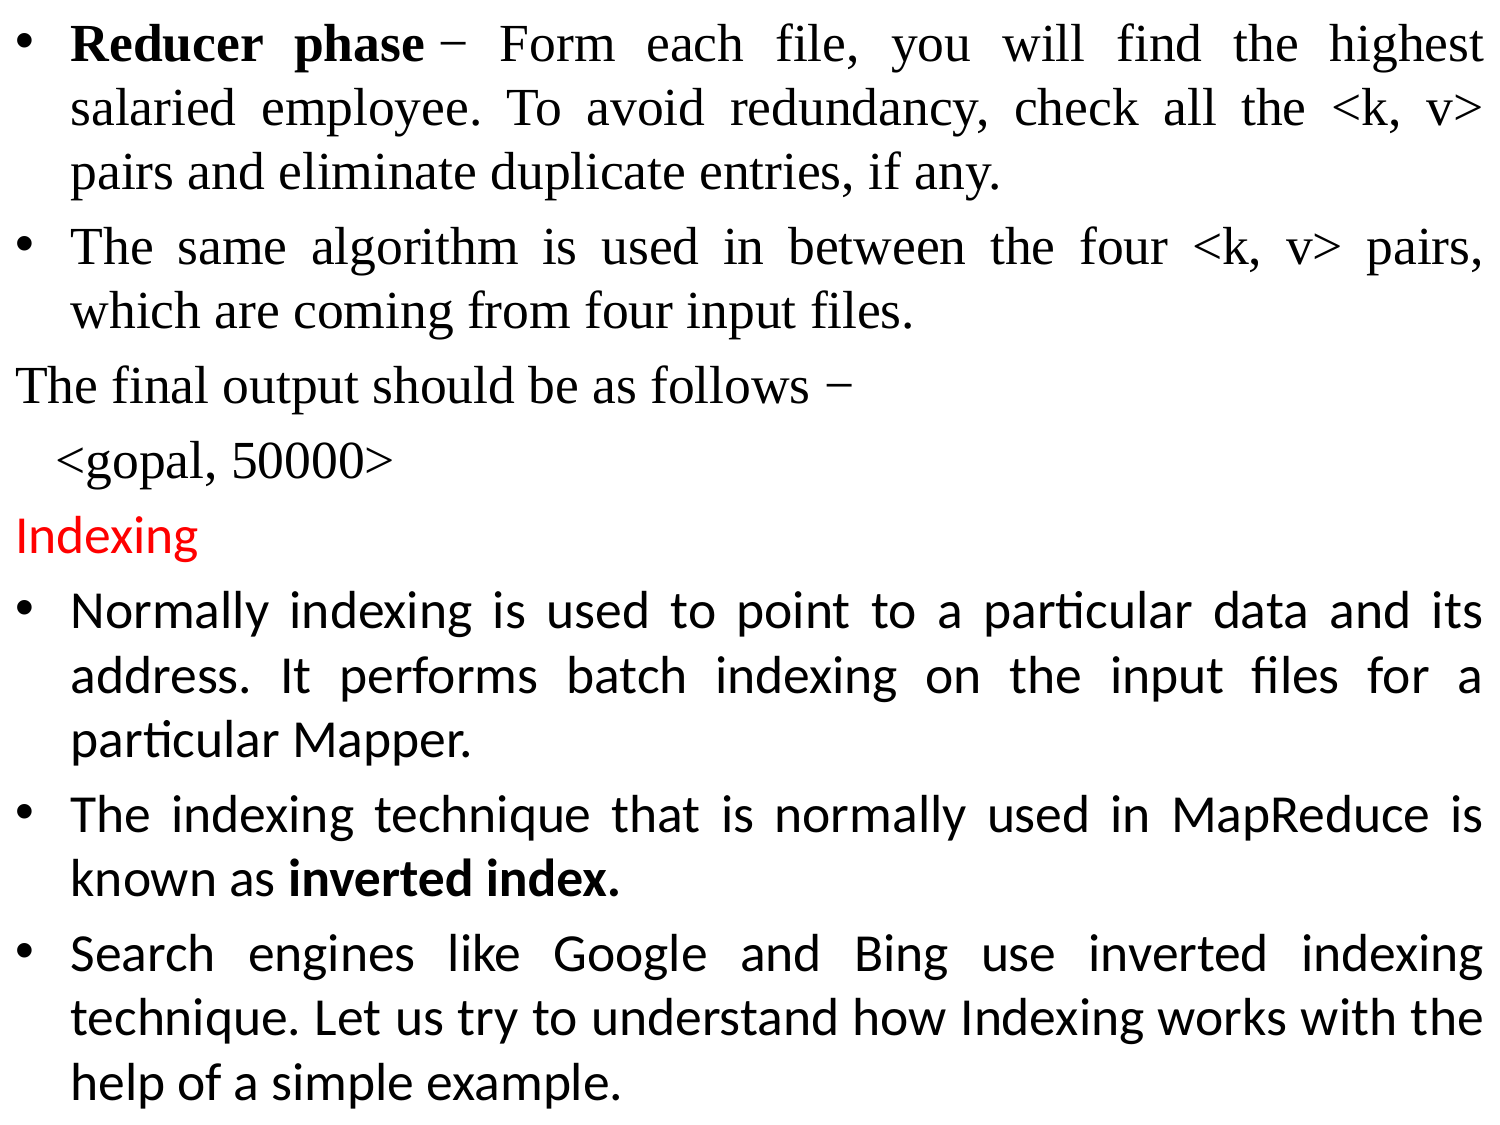

Reducer phase − Form each file, you will find the highest salaried employee. To avoid redundancy, check all the <k, v> pairs and eliminate duplicate entries, if any.
The same algorithm is used in between the four <k, v> pairs, which are coming from four input files.
The final output should be as follows −
   <gopal, 50000>
Indexing
Normally indexing is used to point to a particular data and its address. It performs batch indexing on the input files for a particular Mapper.
The indexing technique that is normally used in MapReduce is known as inverted index.
Search engines like Google and Bing use inverted indexing technique. Let us try to understand how Indexing works with the help of a simple example.